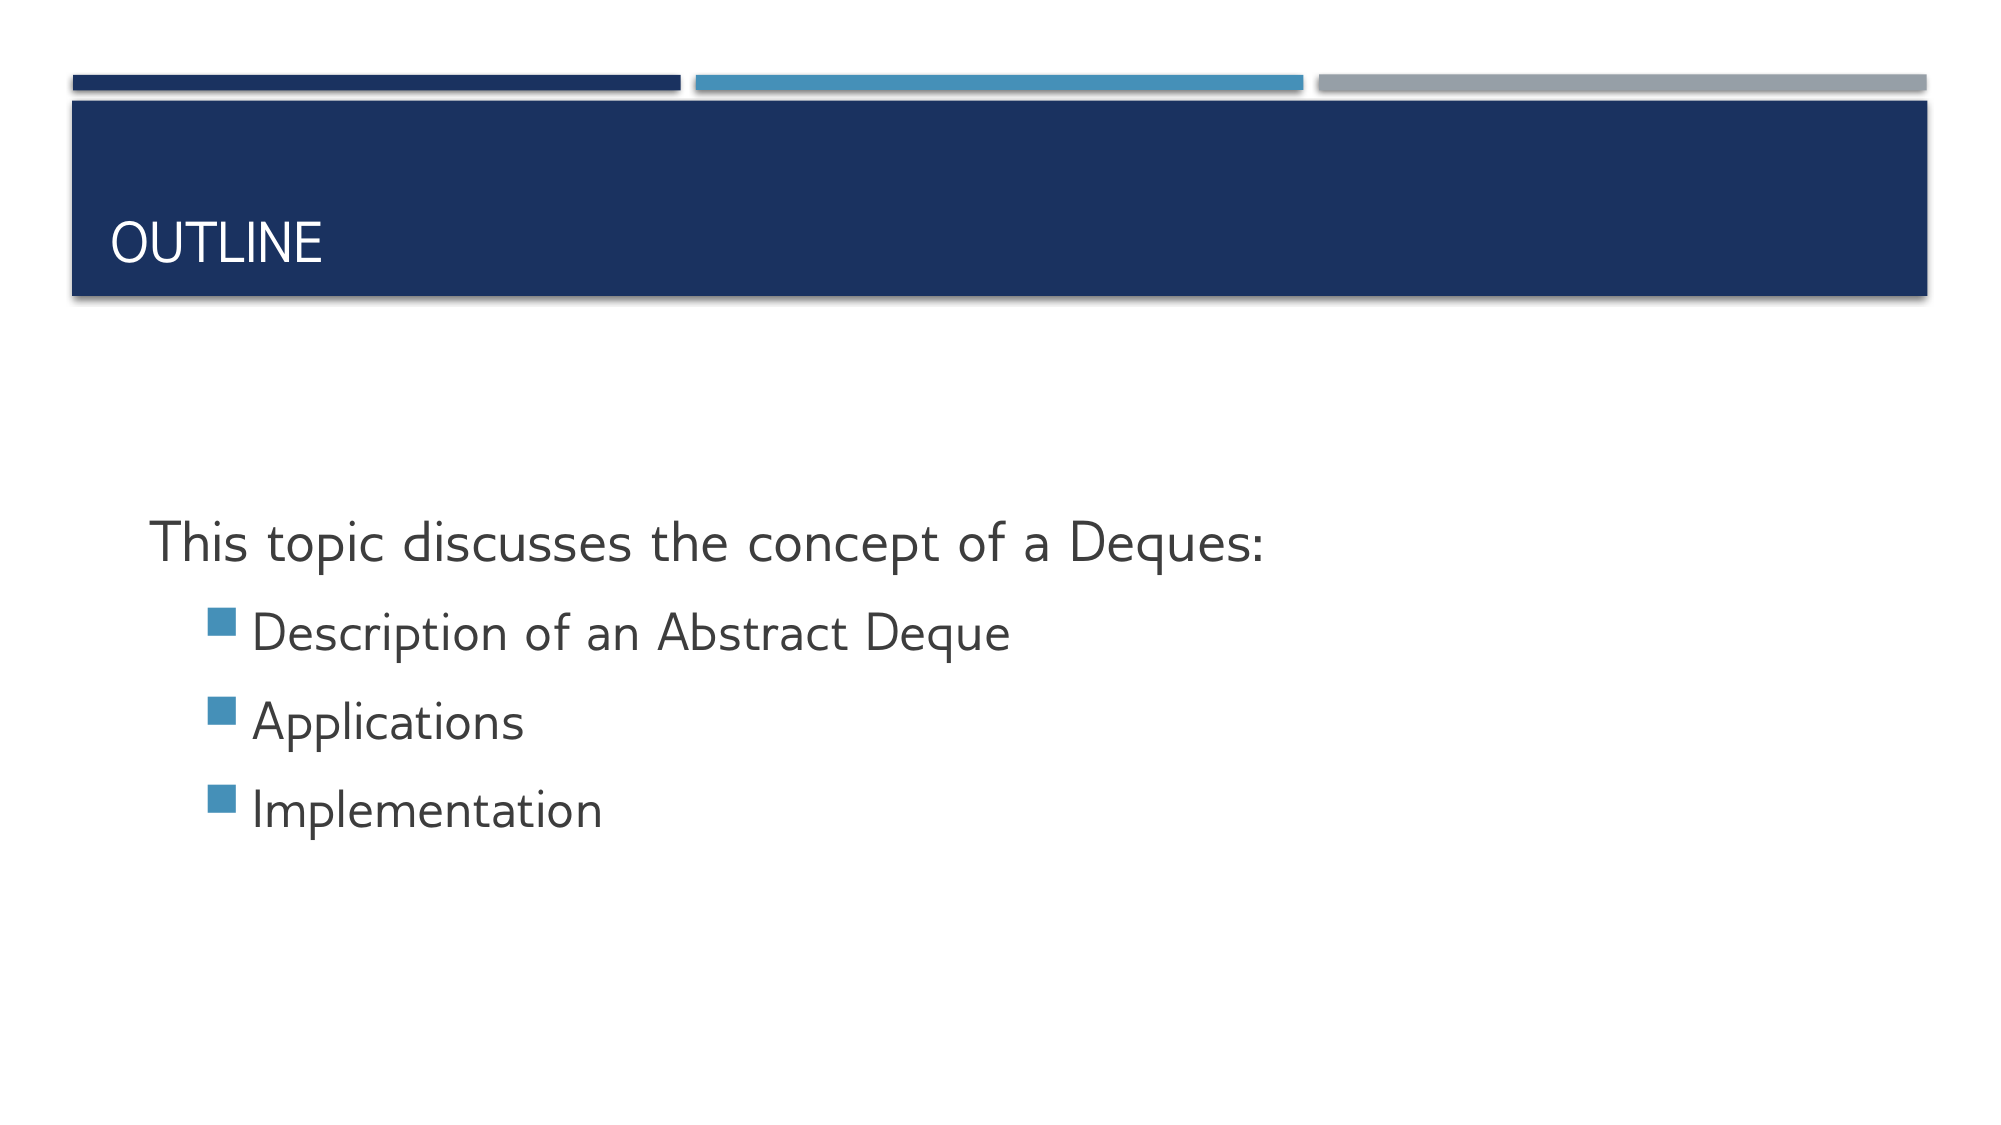

# Outline
This topic discusses the concept of a Deques:
Description of an Abstract Deque
Applications
Implementation